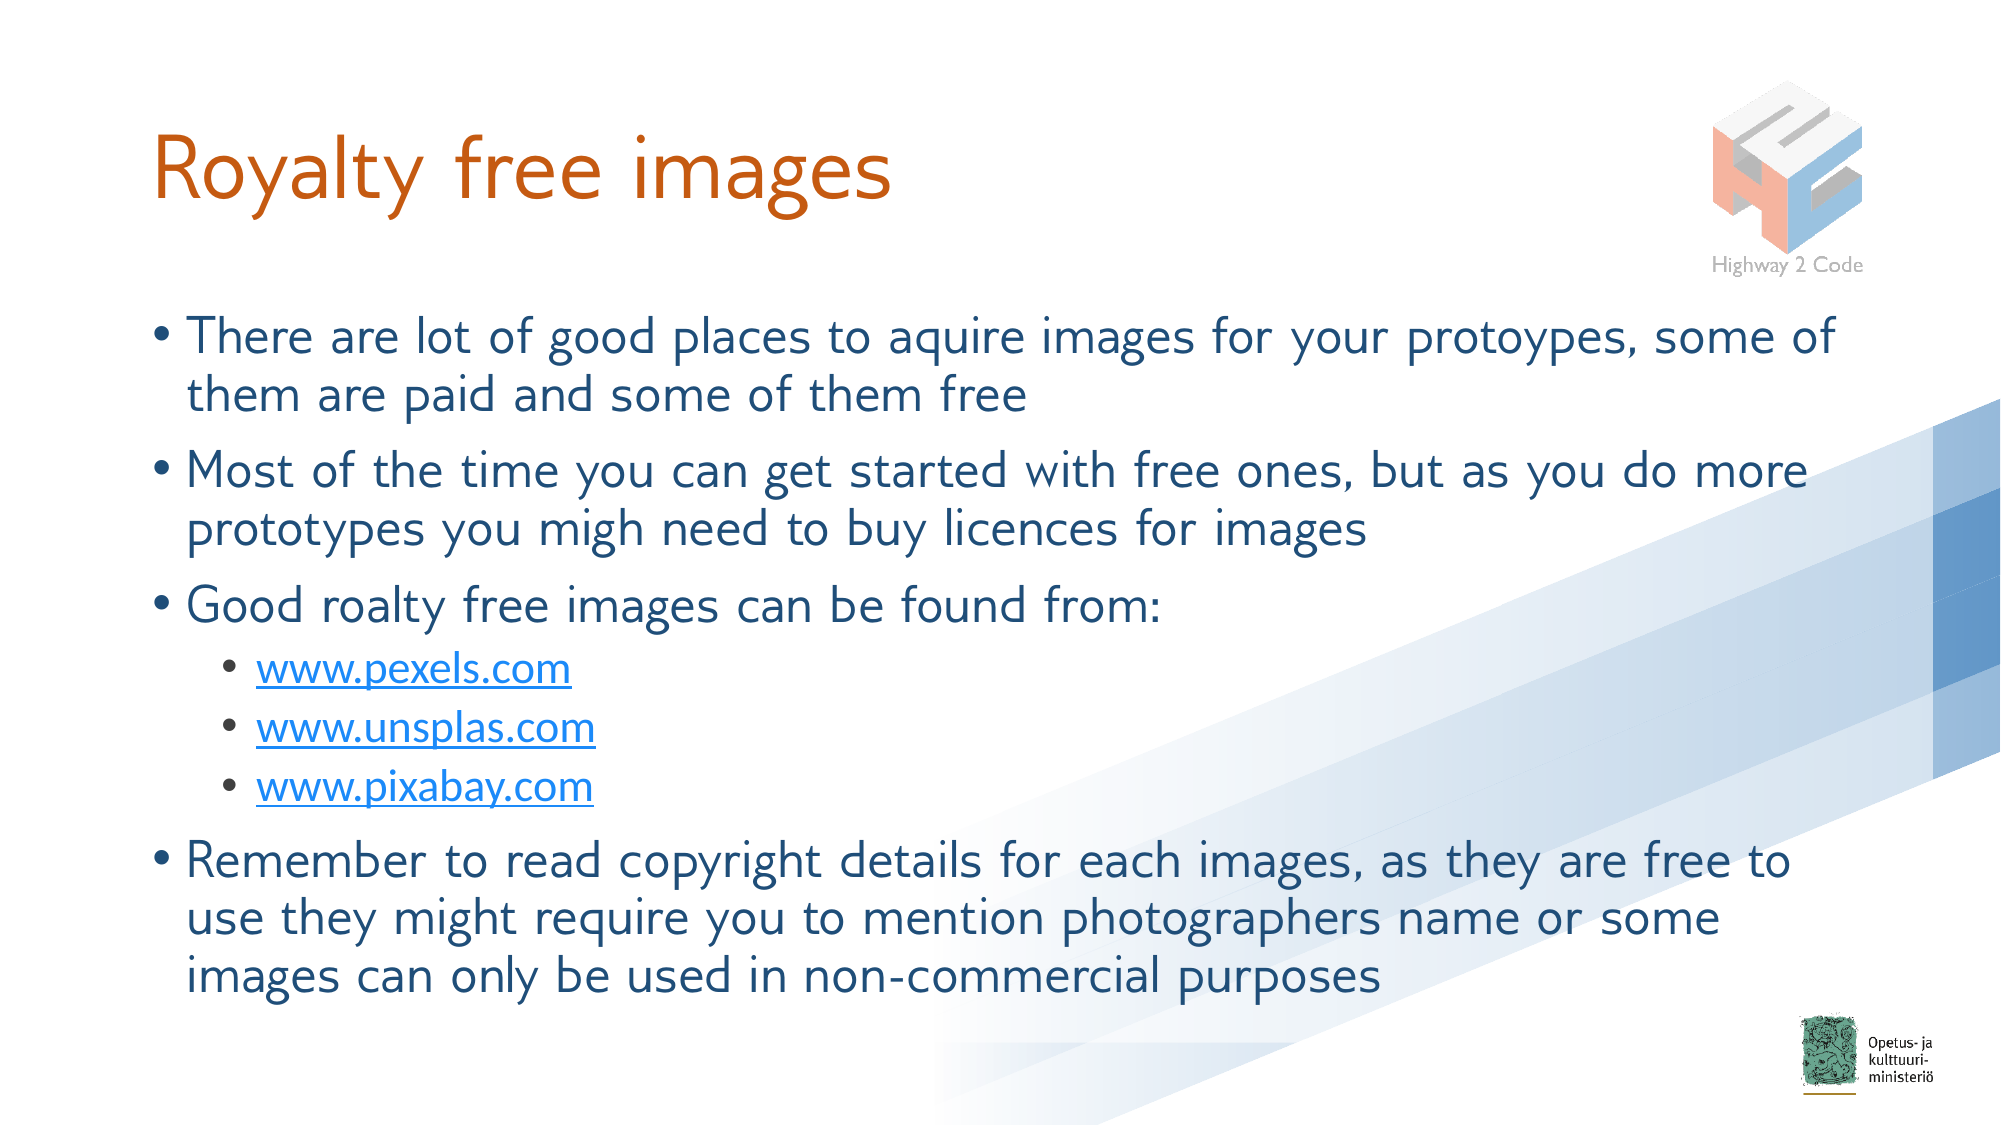

# Royalty free images
There are lot of good places to aquire images for your protoypes, some of them are paid and some of them free
Most of the time you can get started with free ones, but as you do more prototypes you migh need to buy licences for images
Good roalty free images can be found from:
www.pexels.com
www.unsplas.com
www.pixabay.com
Remember to read copyright details for each images, as they are free to use they might require you to mention photographers name or some images can only be used in non-commercial purposes